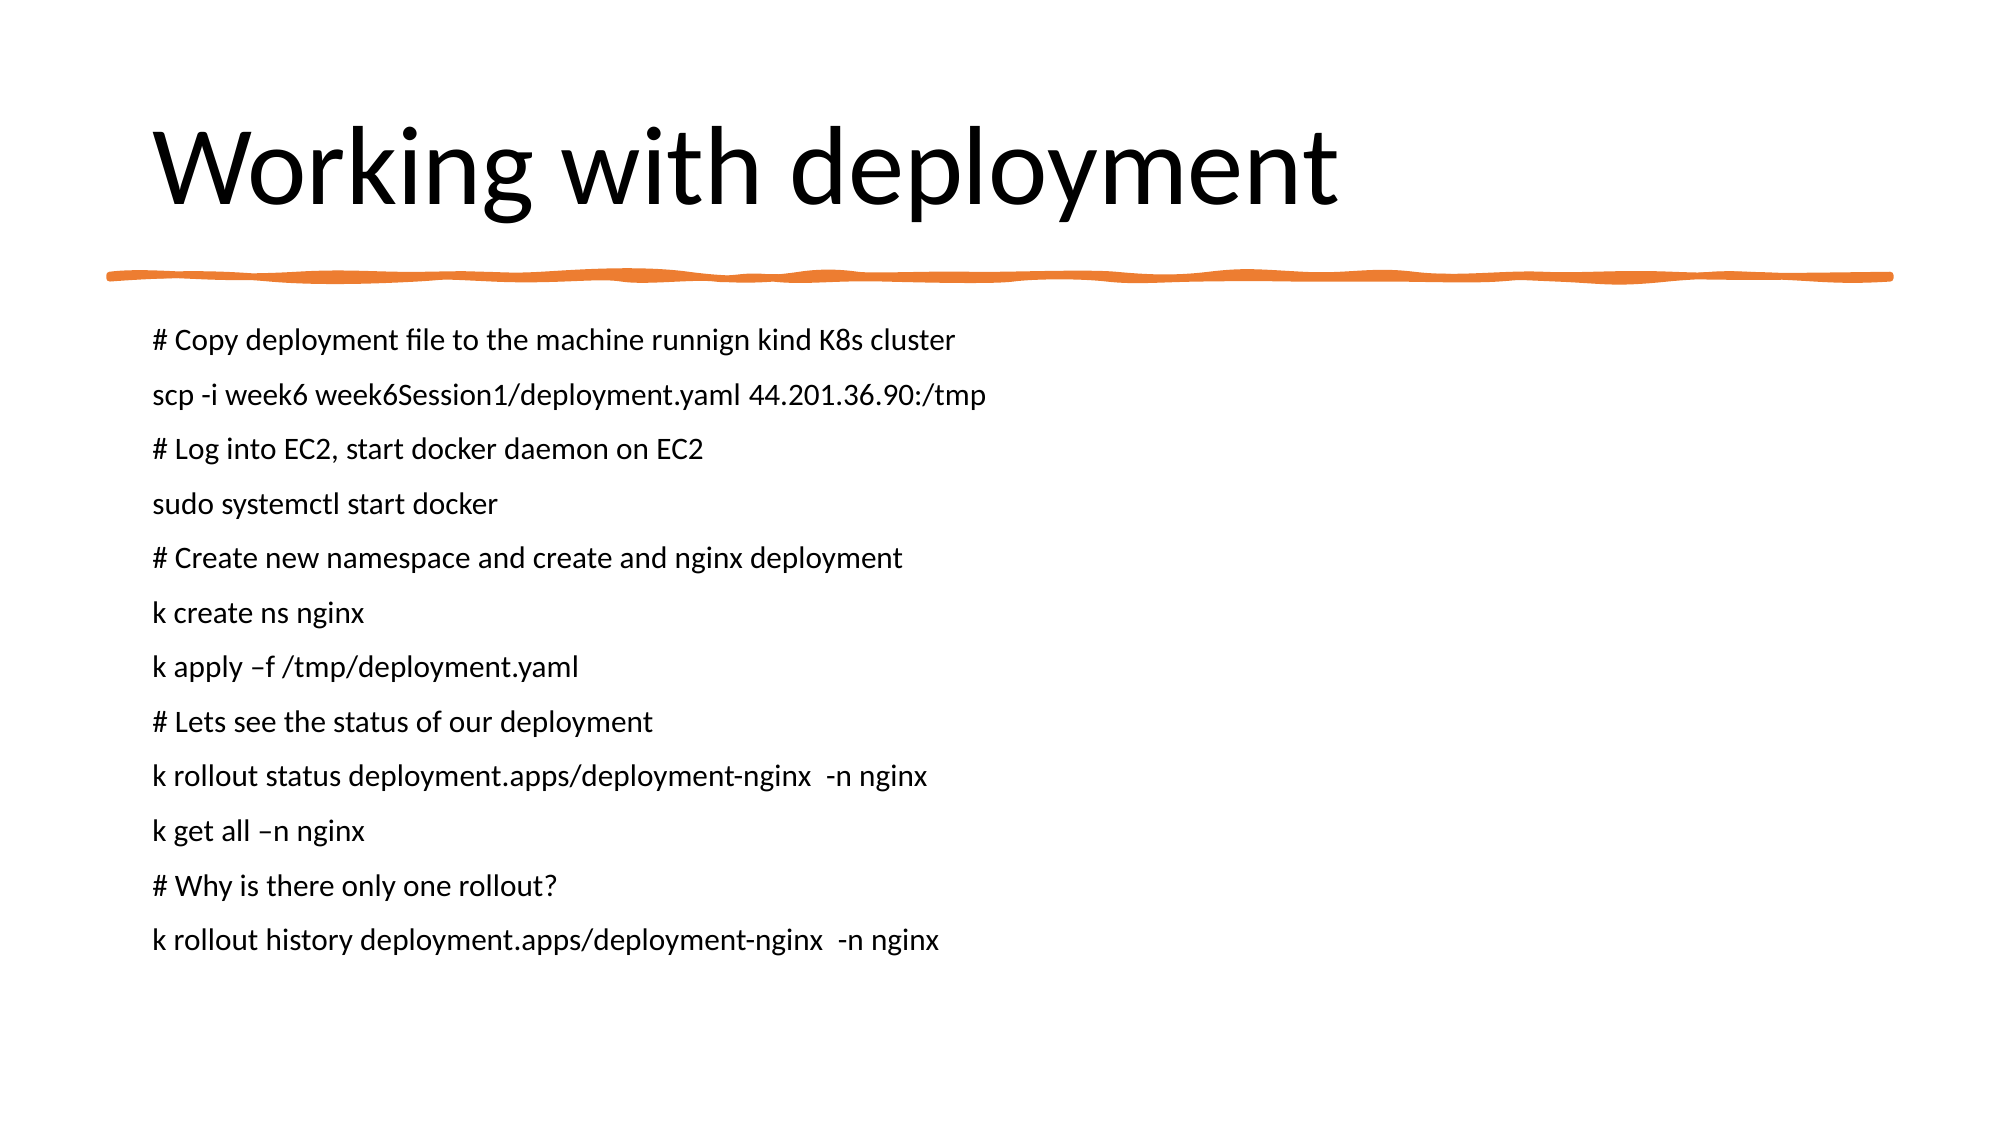

# Working with deployment

# Copy deployment file to the machine runnign kind K8s cluster
scp -i week6 week6Session1/deployment.yaml 44.201.36.90:/tmp
# Log into EC2, start docker daemon on EC2
sudo systemctl start docker
# Create new namespace and create and nginx deployment
k create ns nginx
k apply –f /tmp/deployment.yaml
# Lets see the status of our deployment
k rollout status deployment.apps/deployment-nginx  -n nginx
k get all –n nginx
# Why is there only one rollout?
k rollout history deployment.apps/deployment-nginx  -n nginx